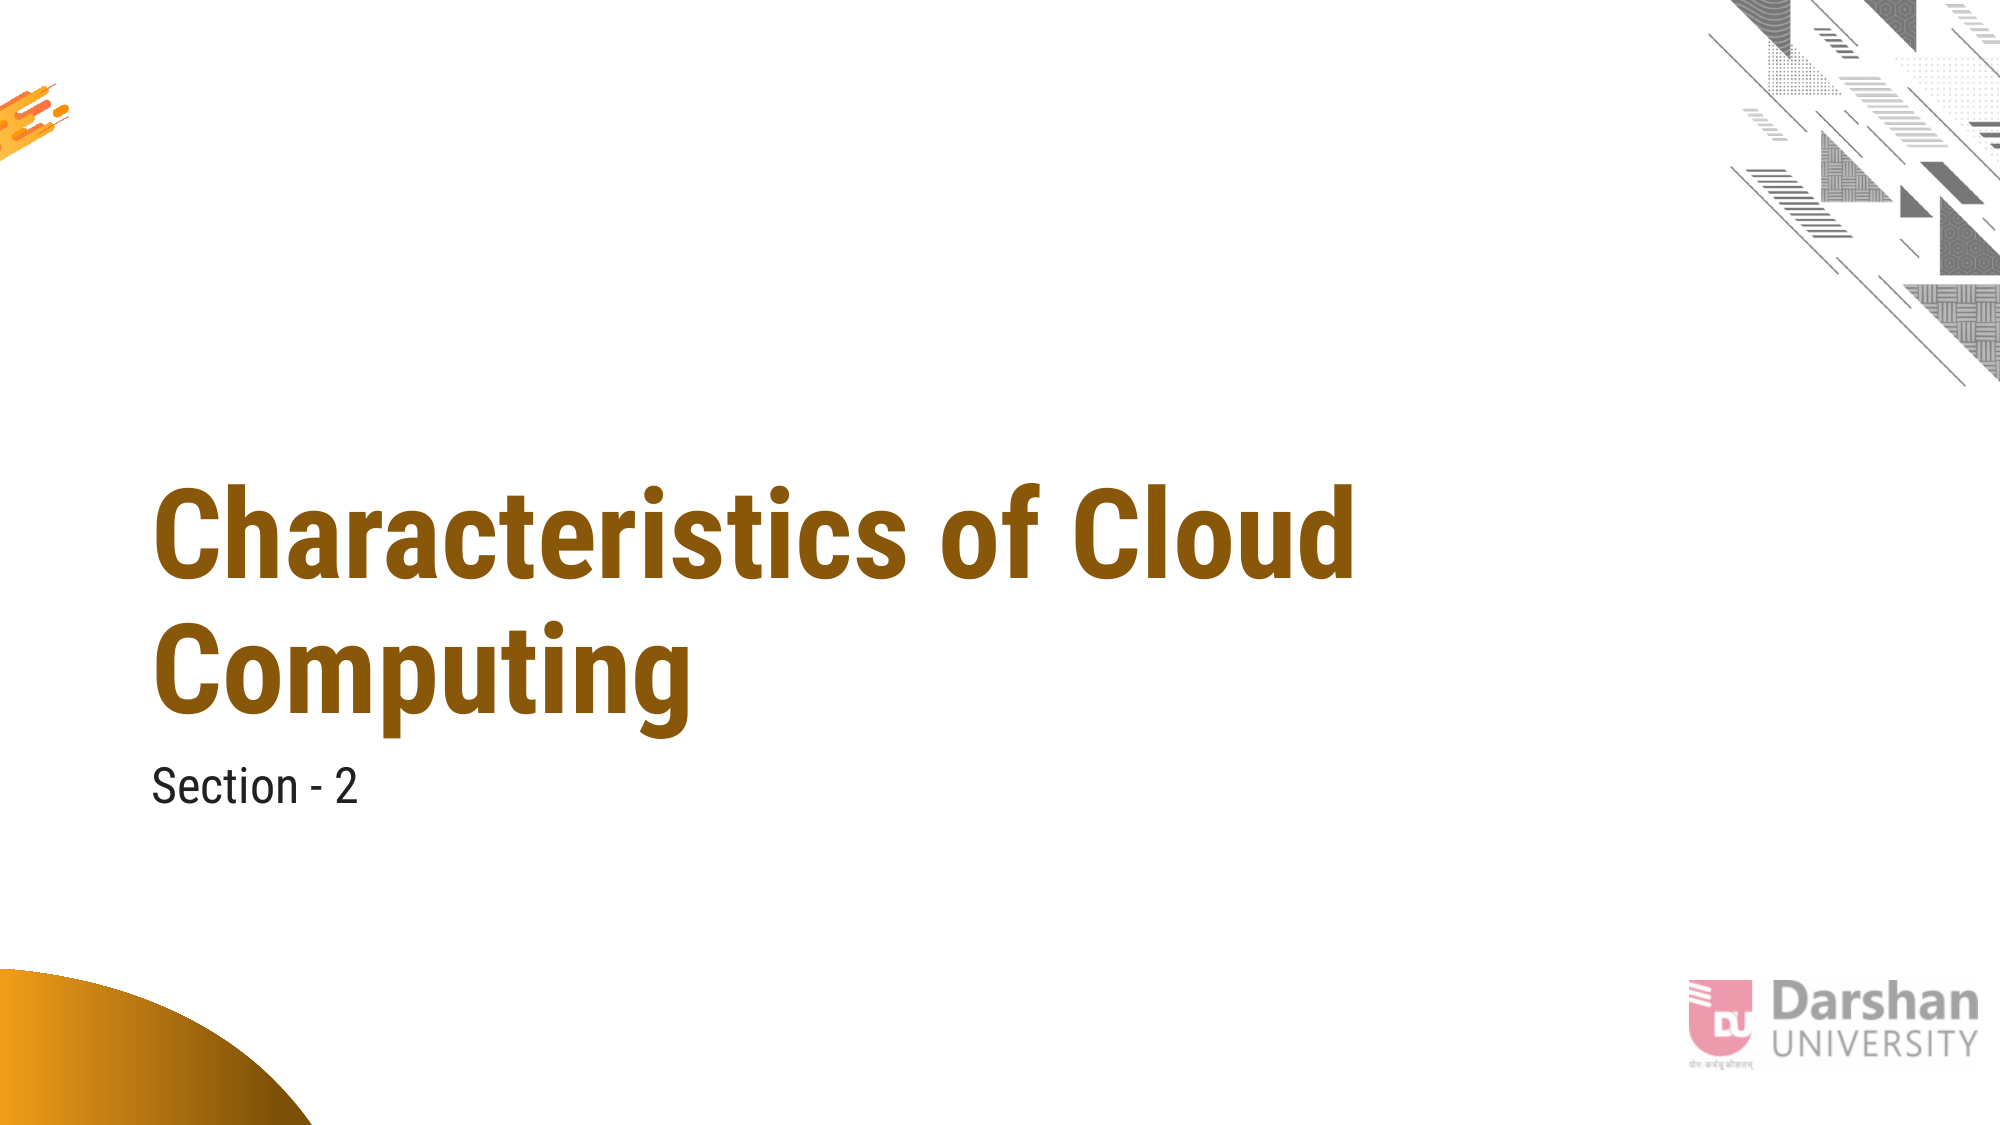

# Characteristics of Cloud Computing
Section - 2